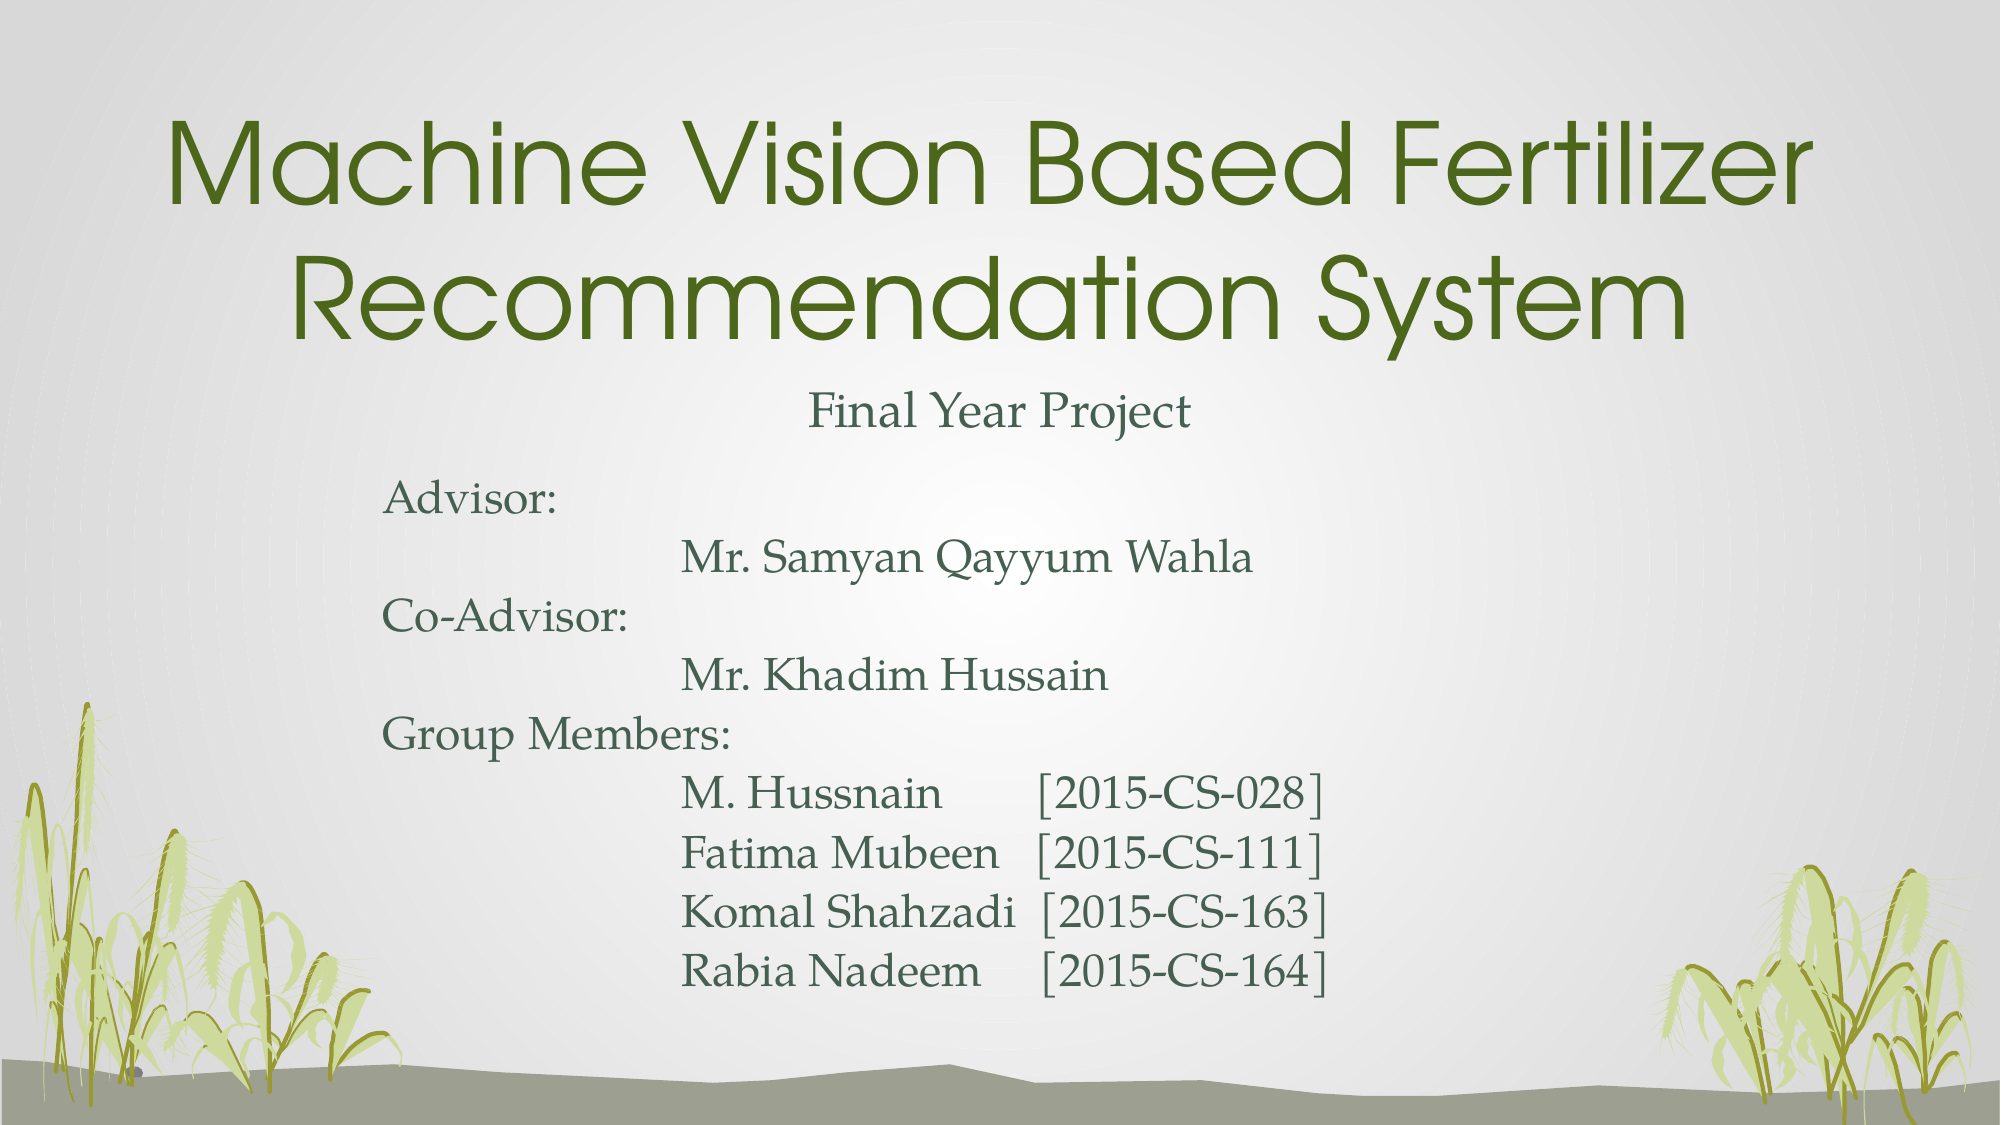

# Machine Vision Based Fertilizer Recommendation System
Final Year Project
Advisor:
                          Mr. Samyan Qayyum Wahla
Co-Advisor:
                          Mr. Khadim Hussain
Group Members:
                          M. Hussnain        [2015-CS-028]
                          Fatima Mubeen   [2015-CS-111]
                          Komal Shahzadi  [2015-CS-163]
                          Rabia Nadeem     [2015-CS-164]